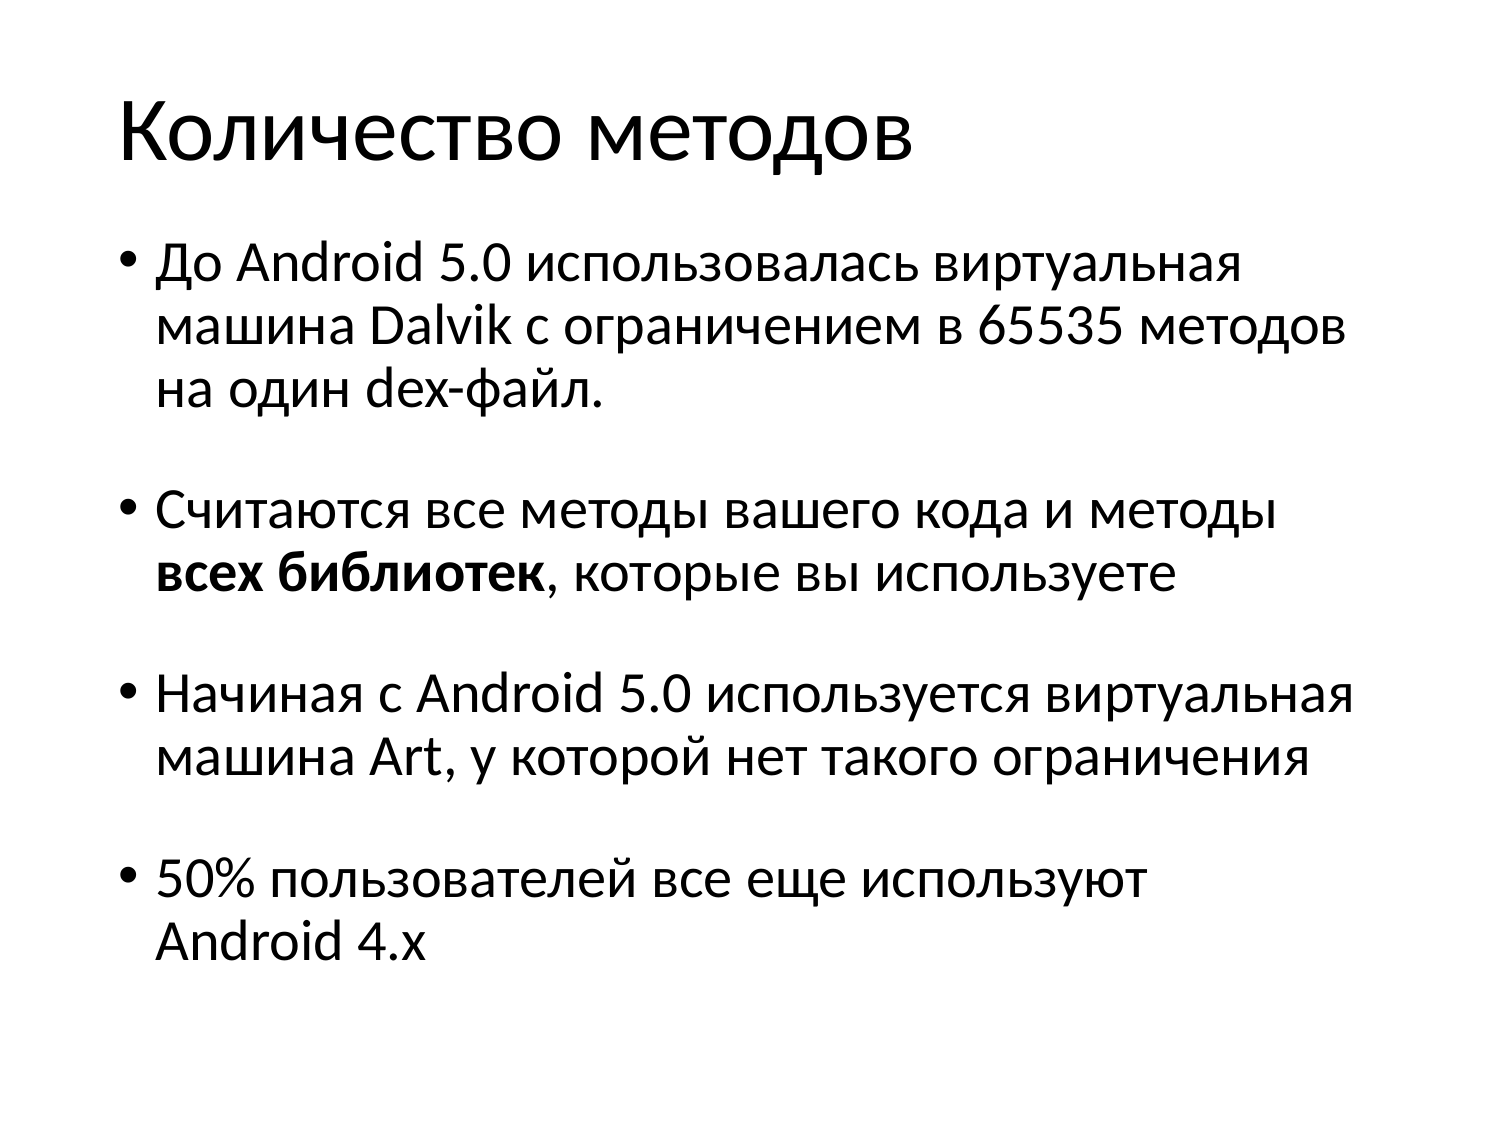

# Количество методов
До Android 5.0 использовалась виртуальная машина Dalvik с ограничением в 65535 методов на один dex-файл.
Считаются все методы вашего кода и методы всех библиотек, которые вы используете
Начиная с Android 5.0 используется виртуальная машина Art, у которой нет такого ограничения
50% пользователей все еще используют     Android 4.x